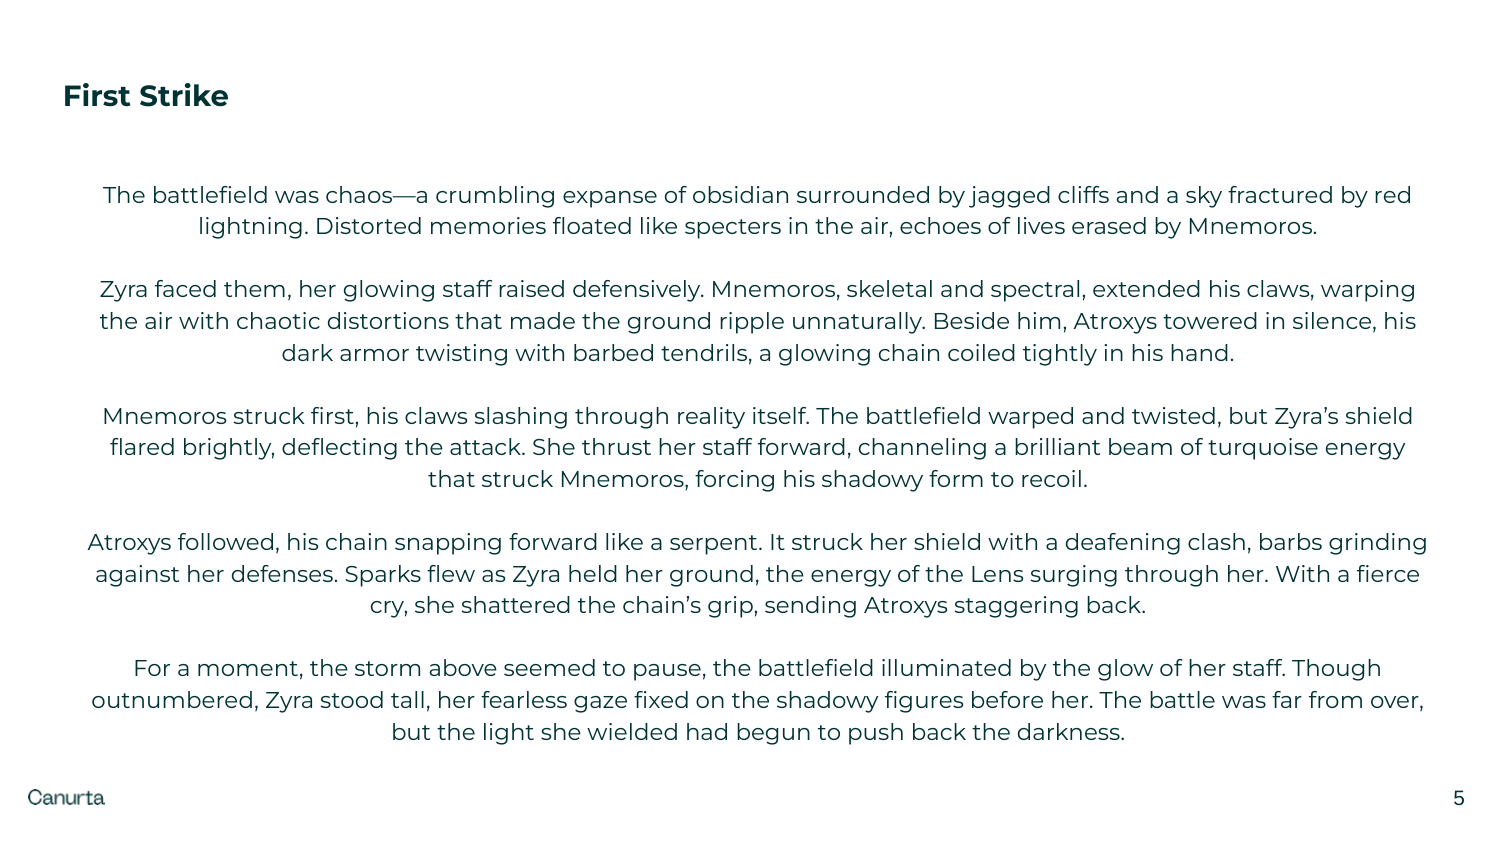

First Strike
The battlefield was chaos—a crumbling expanse of obsidian surrounded by jagged cliffs and a sky fractured by red lightning. Distorted memories floated like specters in the air, echoes of lives erased by Mnemoros.

Zyra faced them, her glowing staff raised defensively. Mnemoros, skeletal and spectral, extended his claws, warping the air with chaotic distortions that made the ground ripple unnaturally. Beside him, Atroxys towered in silence, his dark armor twisting with barbed tendrils, a glowing chain coiled tightly in his hand.

Mnemoros struck first, his claws slashing through reality itself. The battlefield warped and twisted, but Zyra’s shield flared brightly, deflecting the attack. She thrust her staff forward, channeling a brilliant beam of turquoise energy that struck Mnemoros, forcing his shadowy form to recoil.

Atroxys followed, his chain snapping forward like a serpent. It struck her shield with a deafening clash, barbs grinding against her defenses. Sparks flew as Zyra held her ground, the energy of the Lens surging through her. With a fierce cry, she shattered the chain’s grip, sending Atroxys staggering back.

For a moment, the storm above seemed to pause, the battlefield illuminated by the glow of her staff. Though outnumbered, Zyra stood tall, her fearless gaze fixed on the shadowy figures before her. The battle was far from over, but the light she wielded had begun to push back the darkness.

5